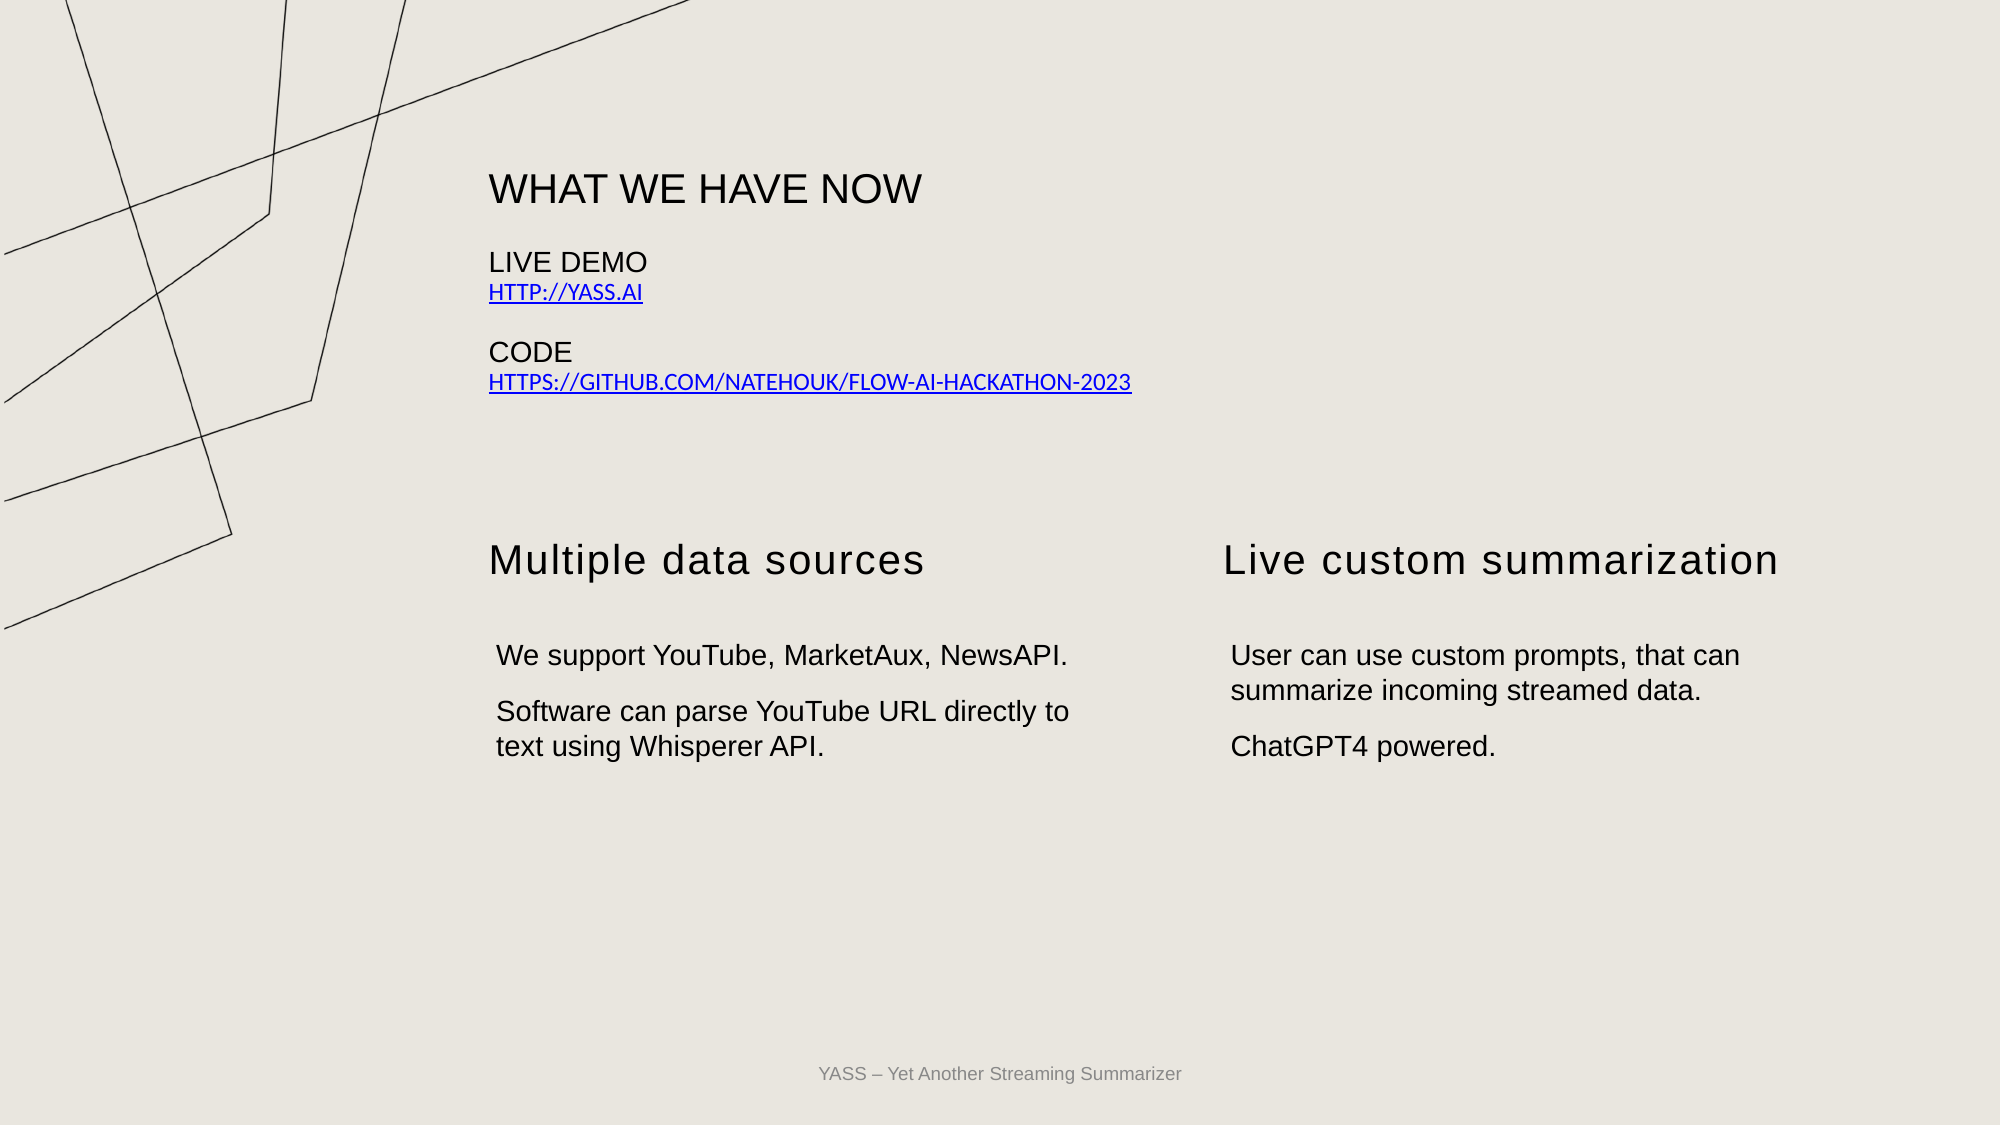

# WHAT WE HAVE NOW
Live Demo
http://yass.ai

Code
https://github.com/natehouk/flow-ai-hackathon-2023
Multiple data sources
Live custom summarization
We support YouTube, MarketAux, NewsAPI.
Software can parse YouTube URL directly to text using Whisperer API.
User can use custom prompts, that can summarize incoming streamed data.
ChatGPT4 powered.
6
YASS – Yet Another Streaming Summarizer